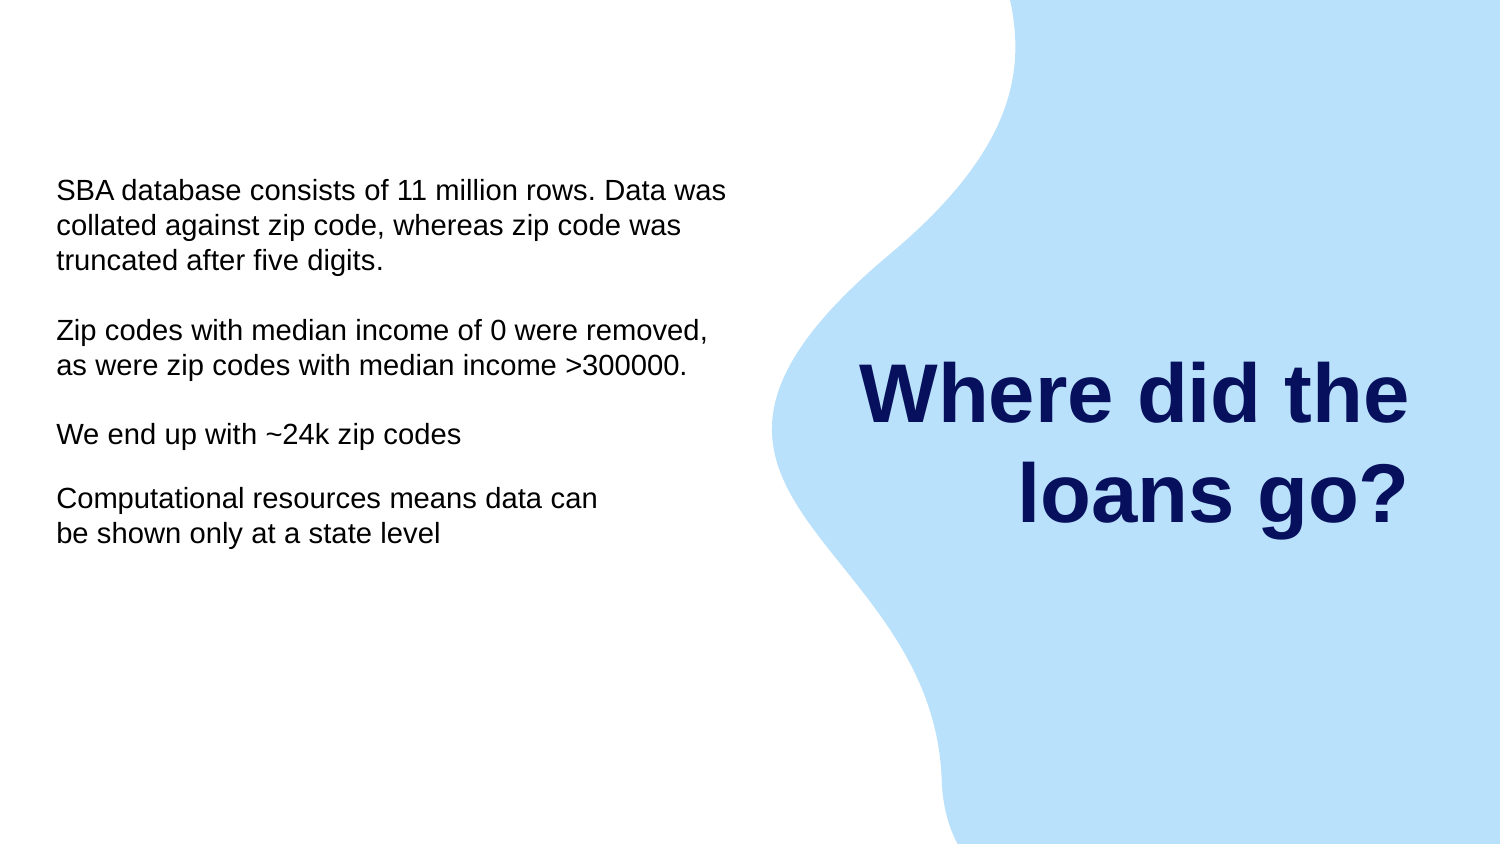

SBA database consists of 11 million rows. Data was collated against zip code, whereas zip code was truncated after five digits.

Zip codes with median income of 0 were removed, as were zip codes with median income >300000.

We end up with ~24k zip codes
# Where did the loans go?
Computational resources means data can be shown only at a state level